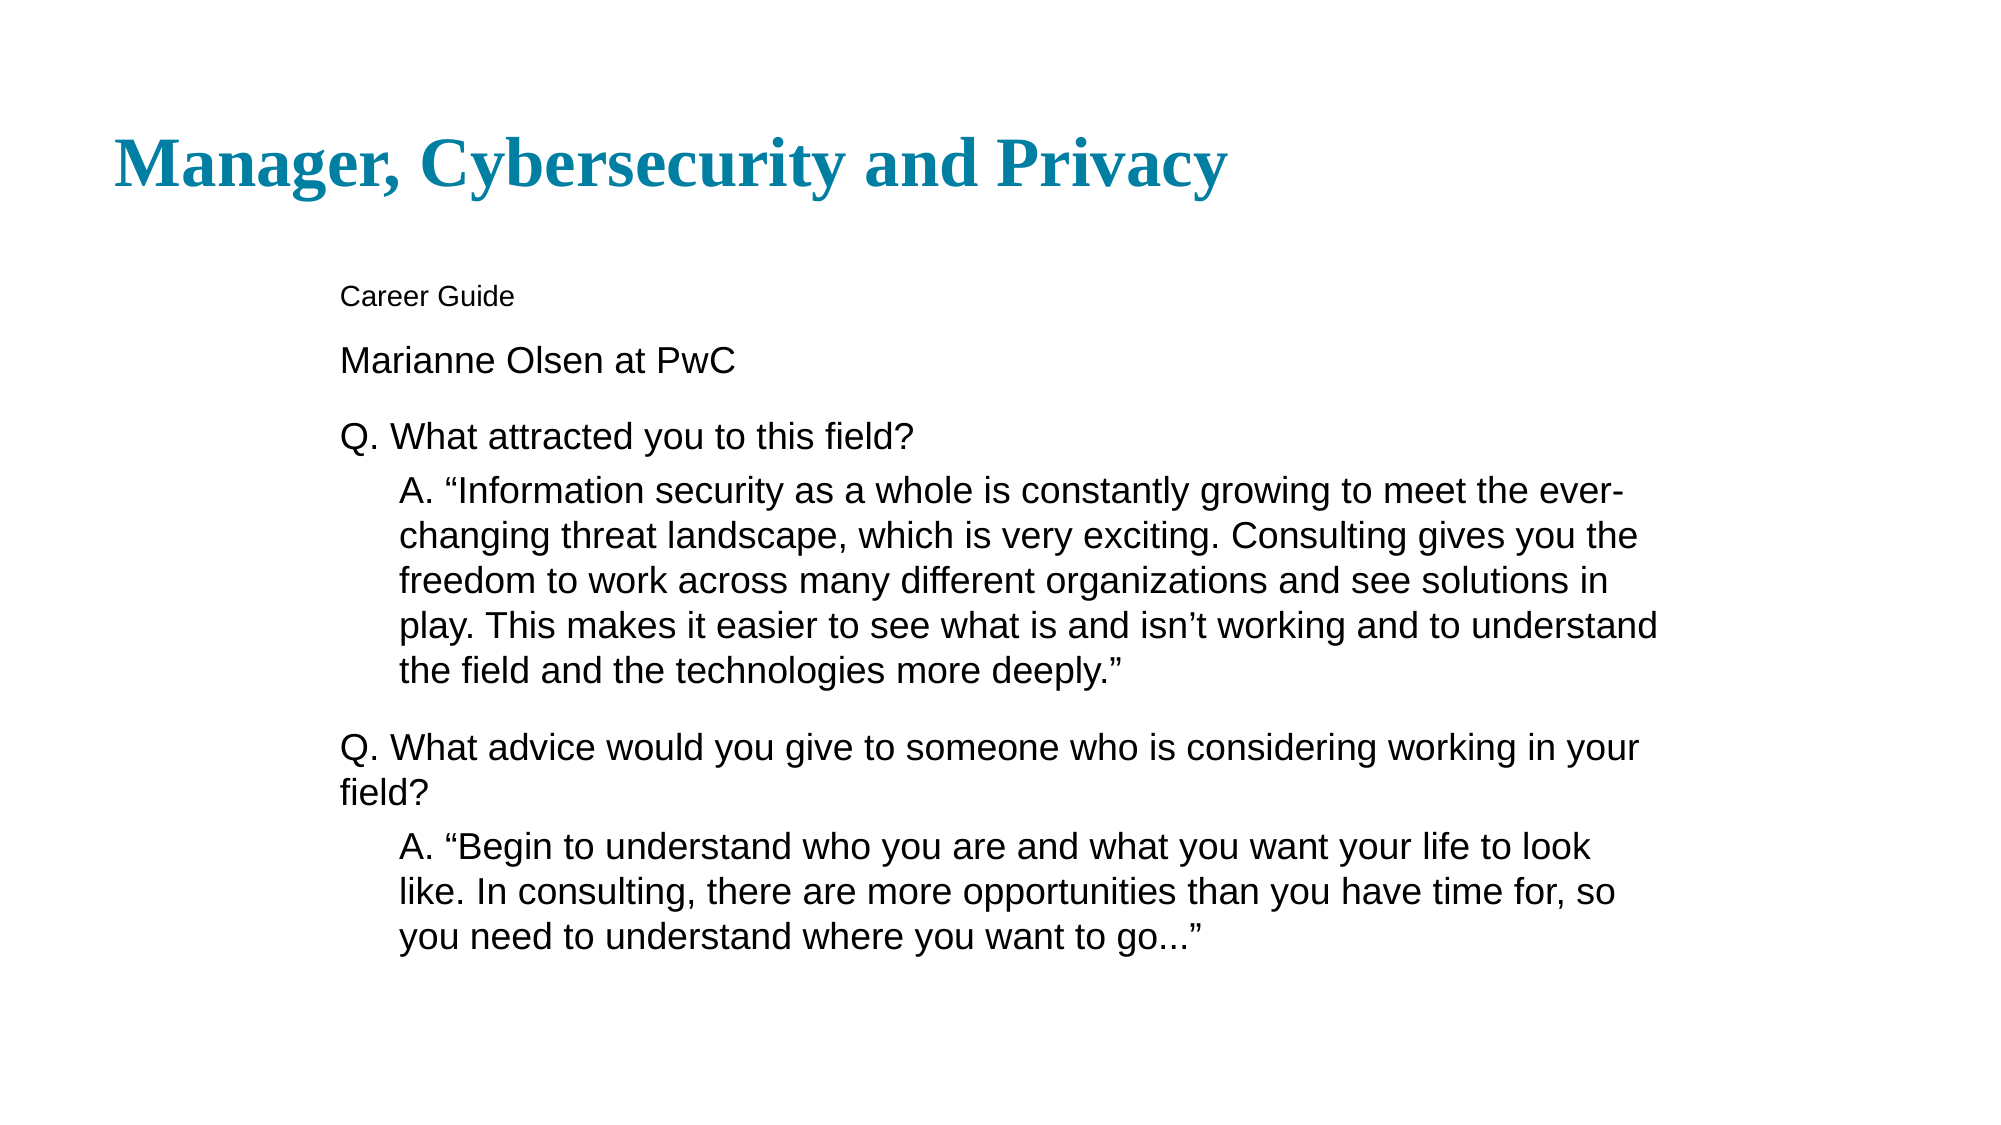

# Manager, Cybersecurity and Privacy
Career Guide
Marianne Olsen at P w C
Q. What attracted you to this field?
A. “Information security as a whole is constantly growing to meet the ever-changing threat landscape, which is very exciting. Consulting gives you the freedom to work across many different organizations and see solutions in play. This makes it easier to see what is and isn’t working and to understand the field and the technologies more deeply.”
Q. What advice would you give to someone who is considering working in your field?
A. “Begin to understand who you are and what you want your life to look like. In consulting, there are more opportunities than you have time for, so you need to understand where you want to go...”